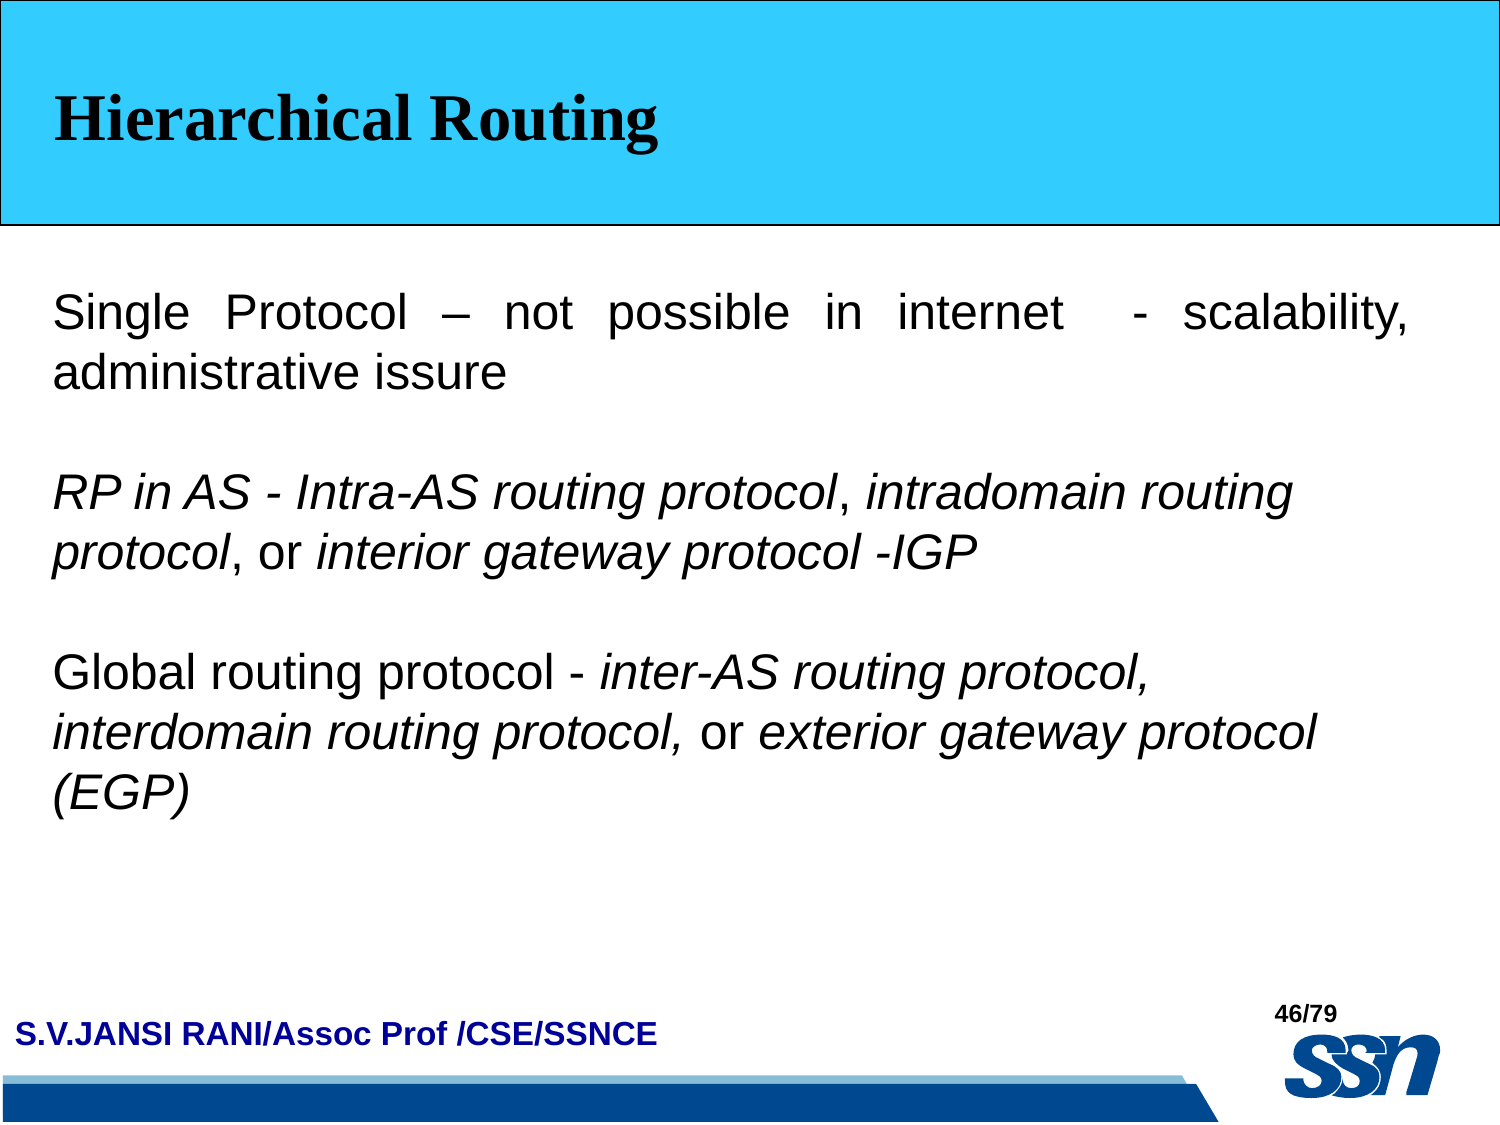

Hierarchical Routing
Single Protocol – not possible in internet  - scalability, administrative issure

RP in AS - Intra-AS routing protocol, intradomain routing protocol, or interior gateway protocol -IGP

Global routing protocol - inter-AS routing protocol,
interdomain routing protocol, or exterior gateway protocol (EGP)